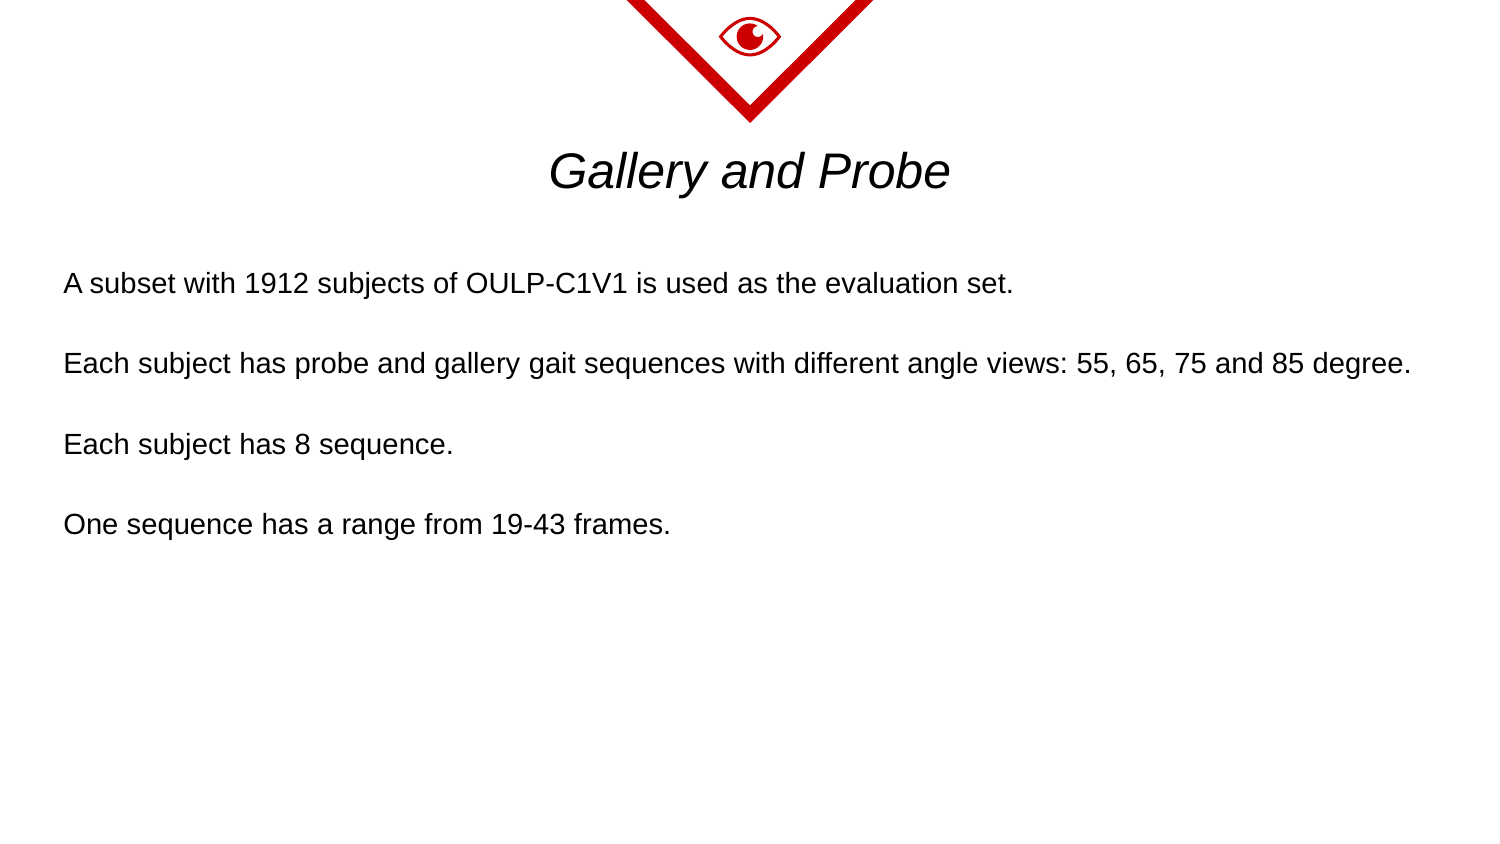

# Gallery and Probe
A subset with 1912 subjects of OULP-C1V1 is used as the evaluation set.

Each subject has probe and gallery gait sequences with different angle views: 55, 65, 75 and 85 degree.

Each subject has 8 sequence.

One sequence has a range from 19-43 frames.